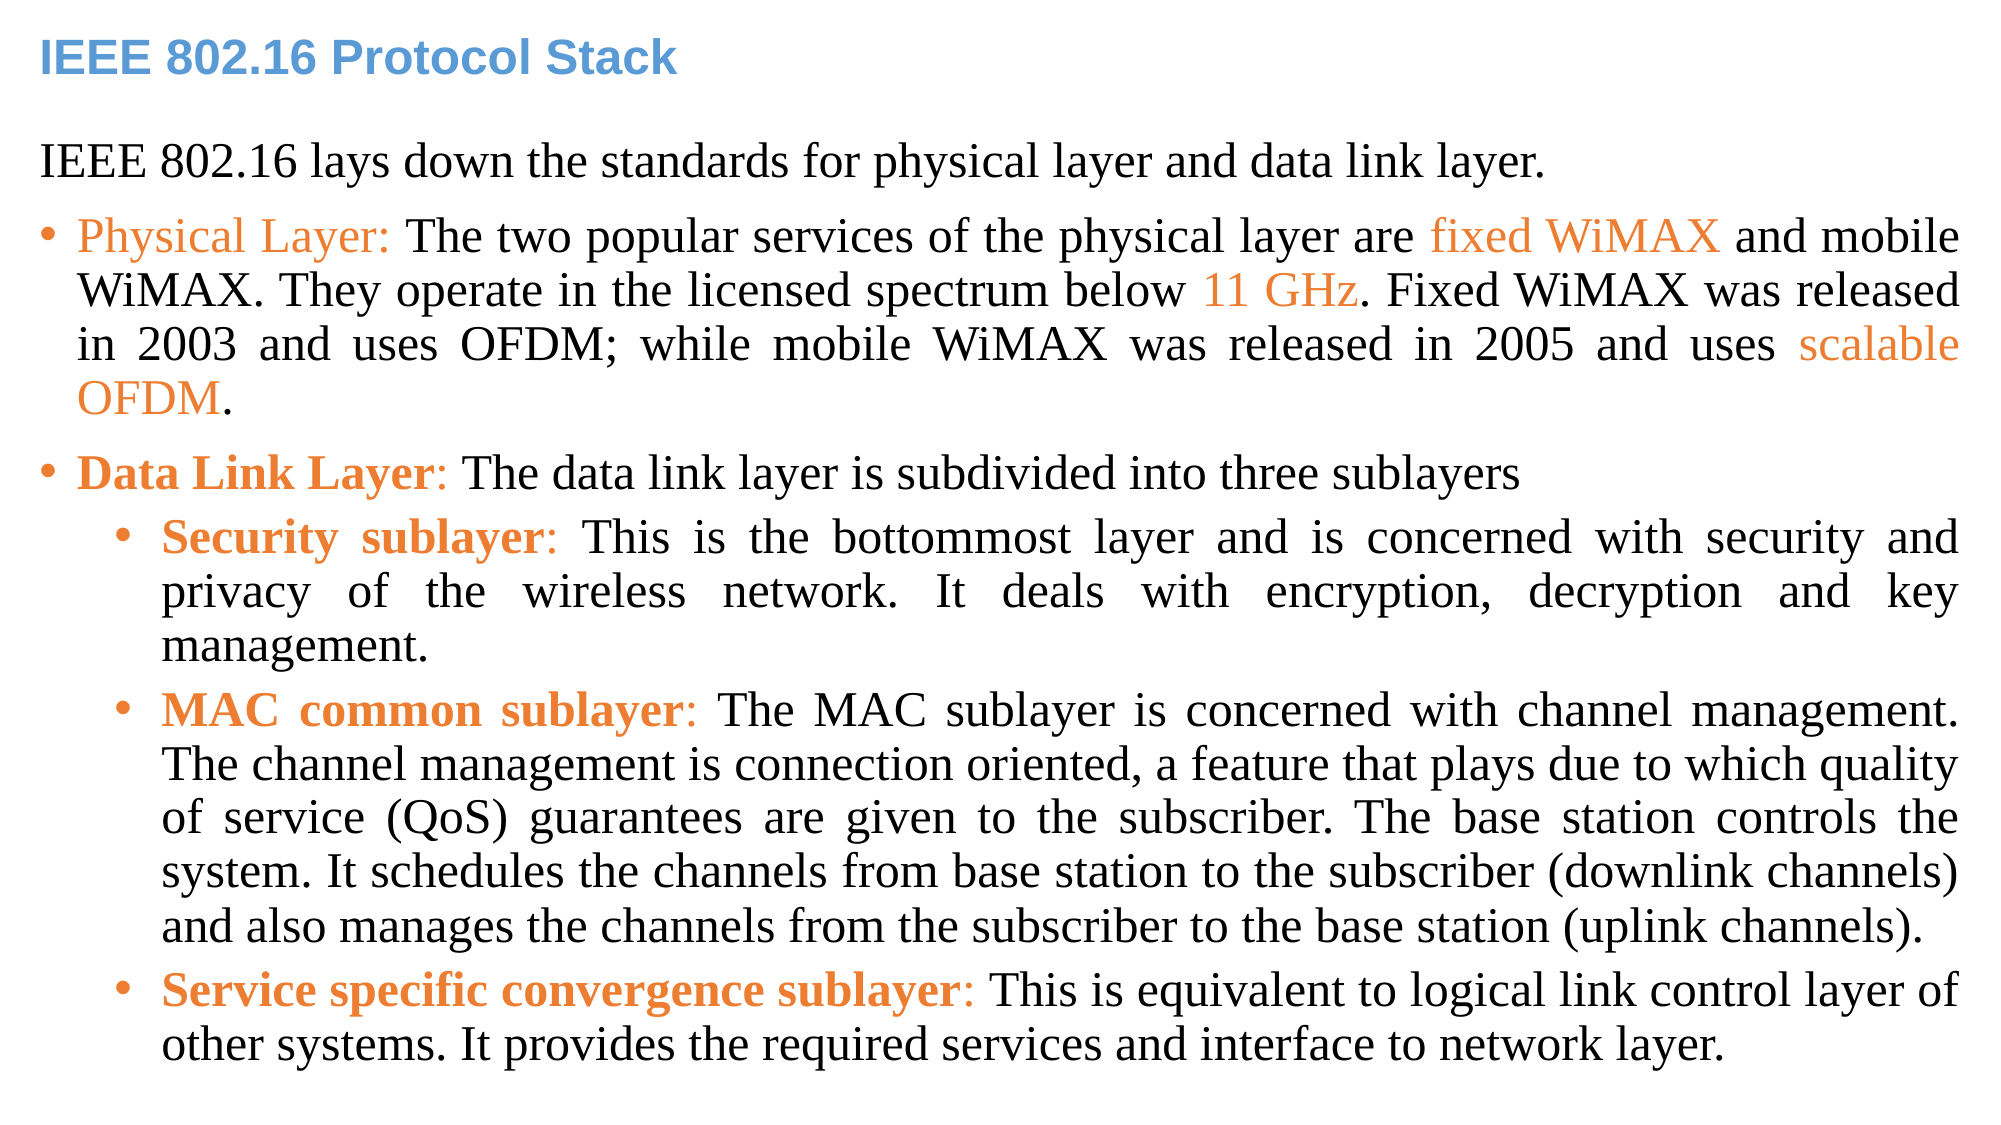

# IEEE 802.16 Protocol Stack
IEEE 802.16 lays down the standards for physical layer and data link layer.
Physical Layer: The two popular services of the physical layer are fixed WiMAX and mobile WiMAX. They operate in the licensed spectrum below 11 GHz. Fixed WiMAX was released in 2003 and uses OFDM; while mobile WiMAX was released in 2005 and uses scalable OFDM.
Data Link Layer: The data link layer is subdivided into three sublayers
Security sublayer: This is the bottommost layer and is concerned with security and privacy of the wireless network. It deals with encryption, decryption and key management.
MAC common sublayer: The MAC sublayer is concerned with channel management. The channel management is connection oriented, a feature that plays due to which quality of service (QoS) guarantees are given to the subscriber. The base station controls the system. It schedules the channels from base station to the subscriber (downlink channels) and also manages the channels from the subscriber to the base station (uplink channels).
Service specific convergence sublayer: This is equivalent to logical link control layer of other systems. It provides the required services and interface to network layer.